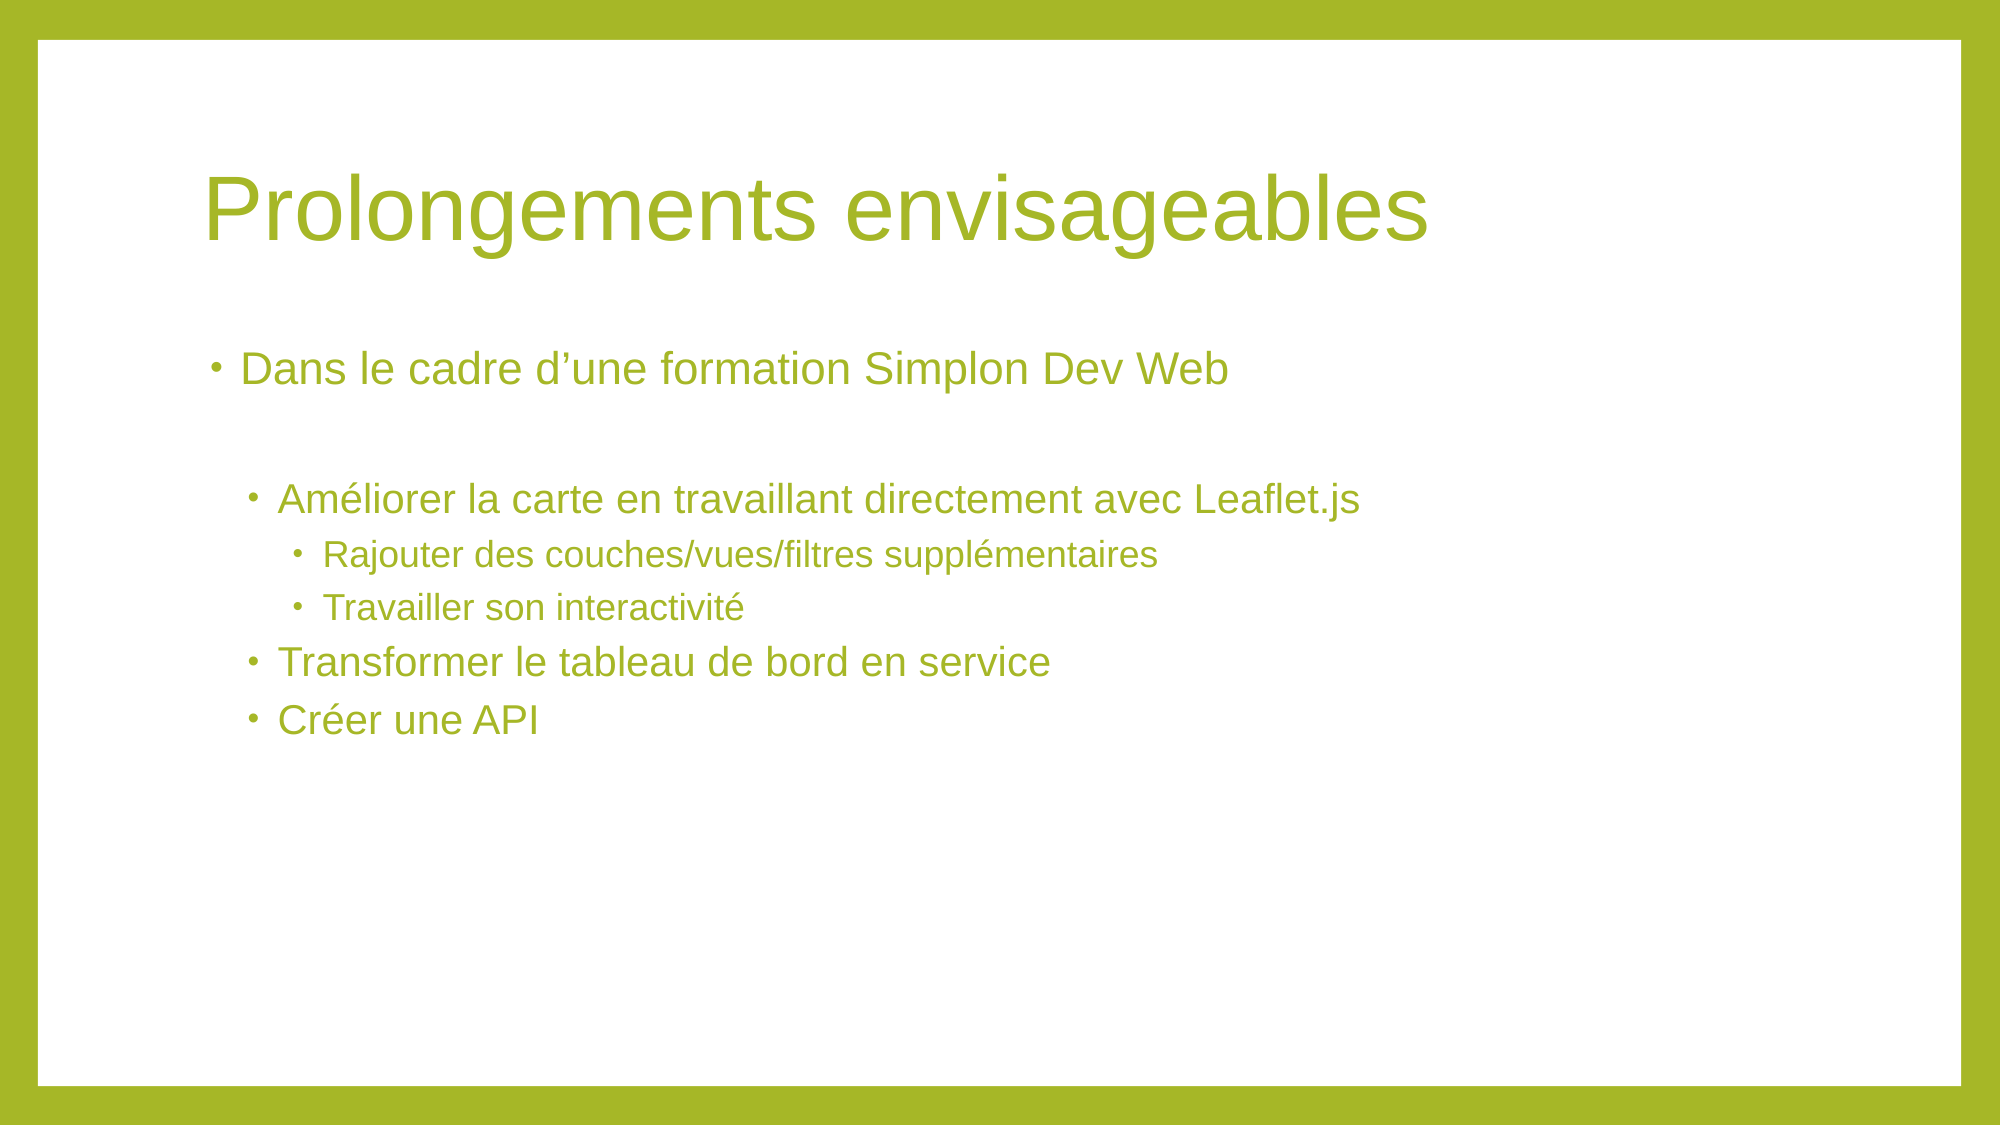

# Prolongements envisageables
Dans le cadre d’une formation Simplon Dev Web

Améliorer la carte en travaillant directement avec Leaflet.js
Rajouter des couches/vues/filtres supplémentaires
Travailler son interactivité
Transformer le tableau de bord en service
Créer une API